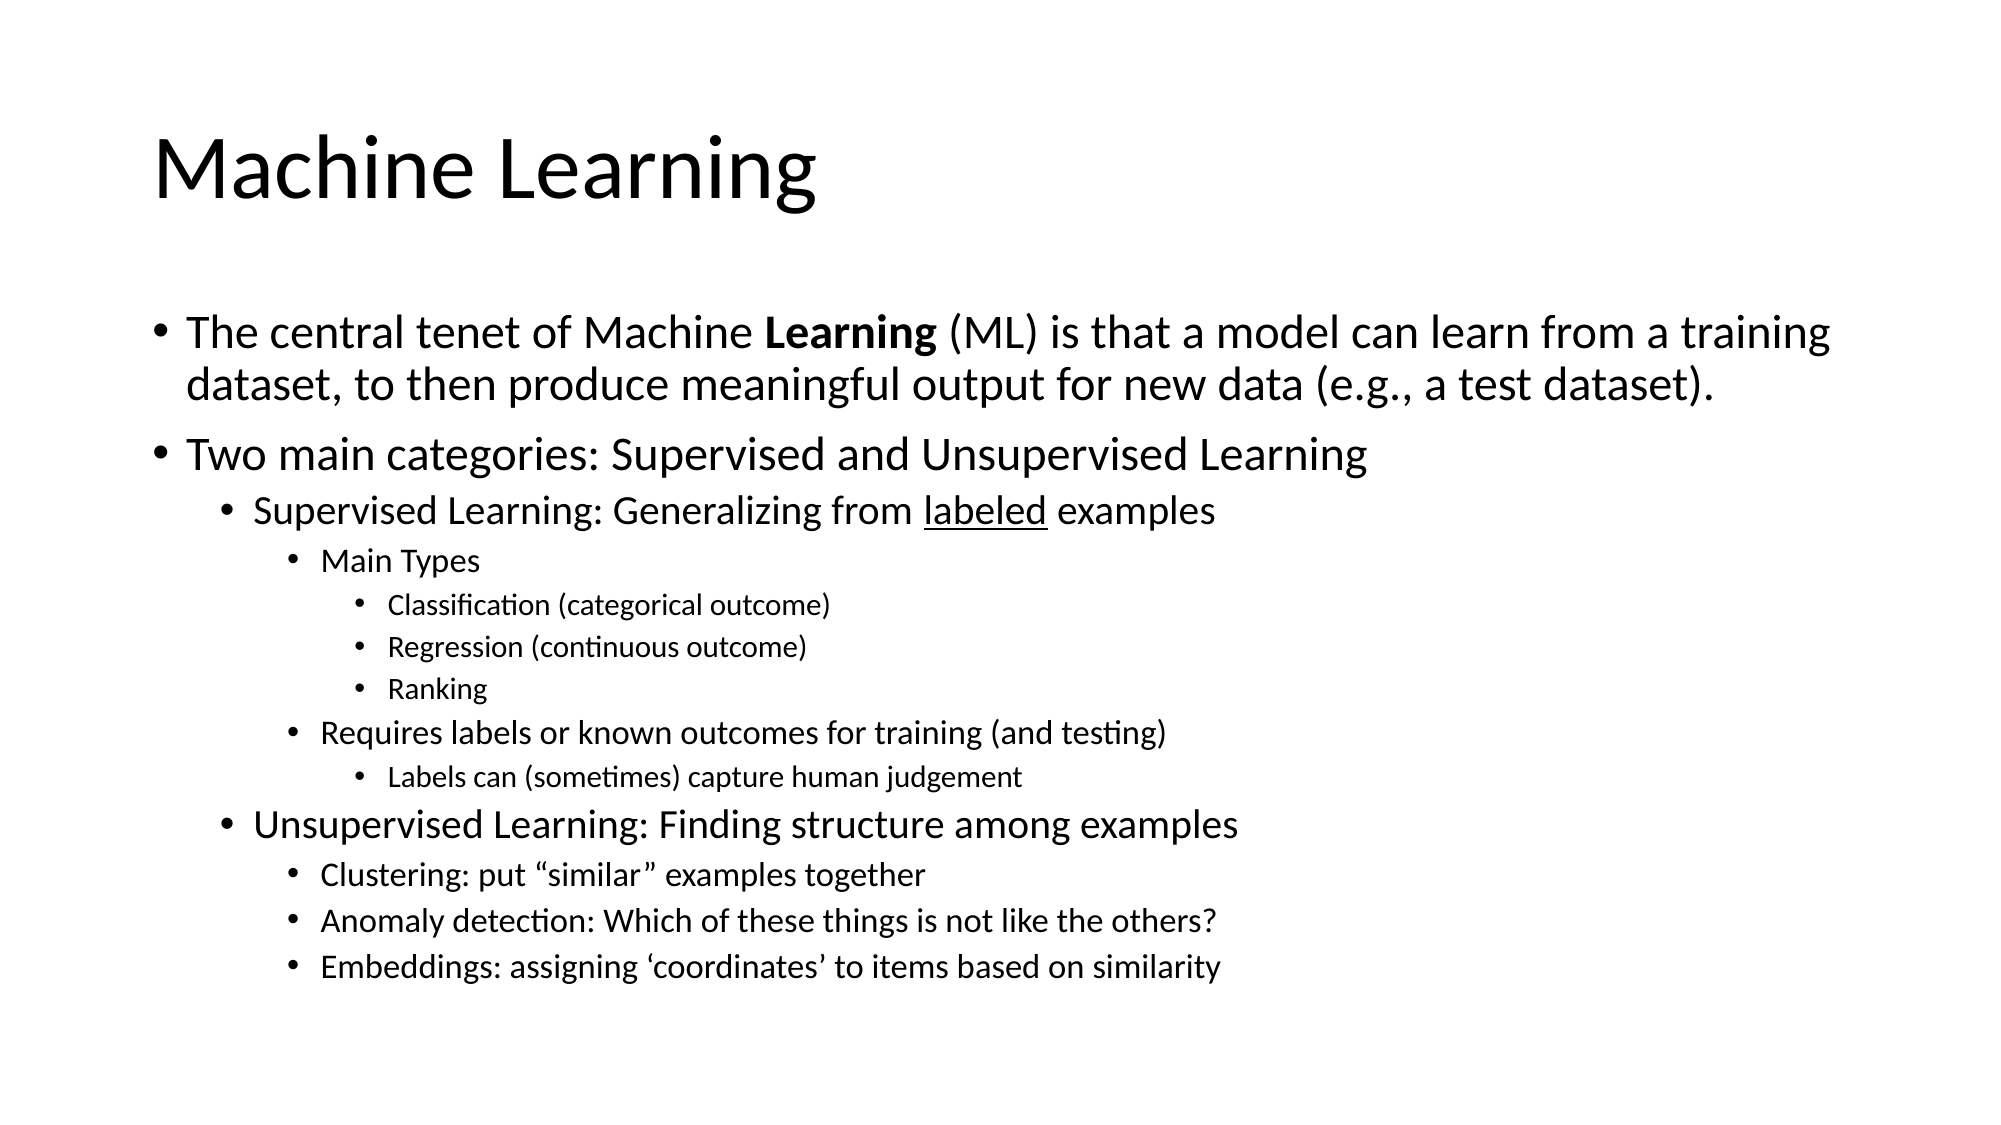

# Machine Learning
The central tenet of Machine Learning (ML) is that a model can learn from a training dataset, to then produce meaningful output for new data (e.g., a test dataset).
Two main categories: Supervised and Unsupervised Learning
Supervised Learning: Generalizing from labeled examples
Main Types
Classification (categorical outcome)
Regression (continuous outcome)
Ranking
Requires labels or known outcomes for training (and testing)
Labels can (sometimes) capture human judgement
Unsupervised Learning: Finding structure among examples
Clustering: put “similar” examples together
Anomaly detection: Which of these things is not like the others?
Embeddings: assigning ‘coordinates’ to items based on similarity